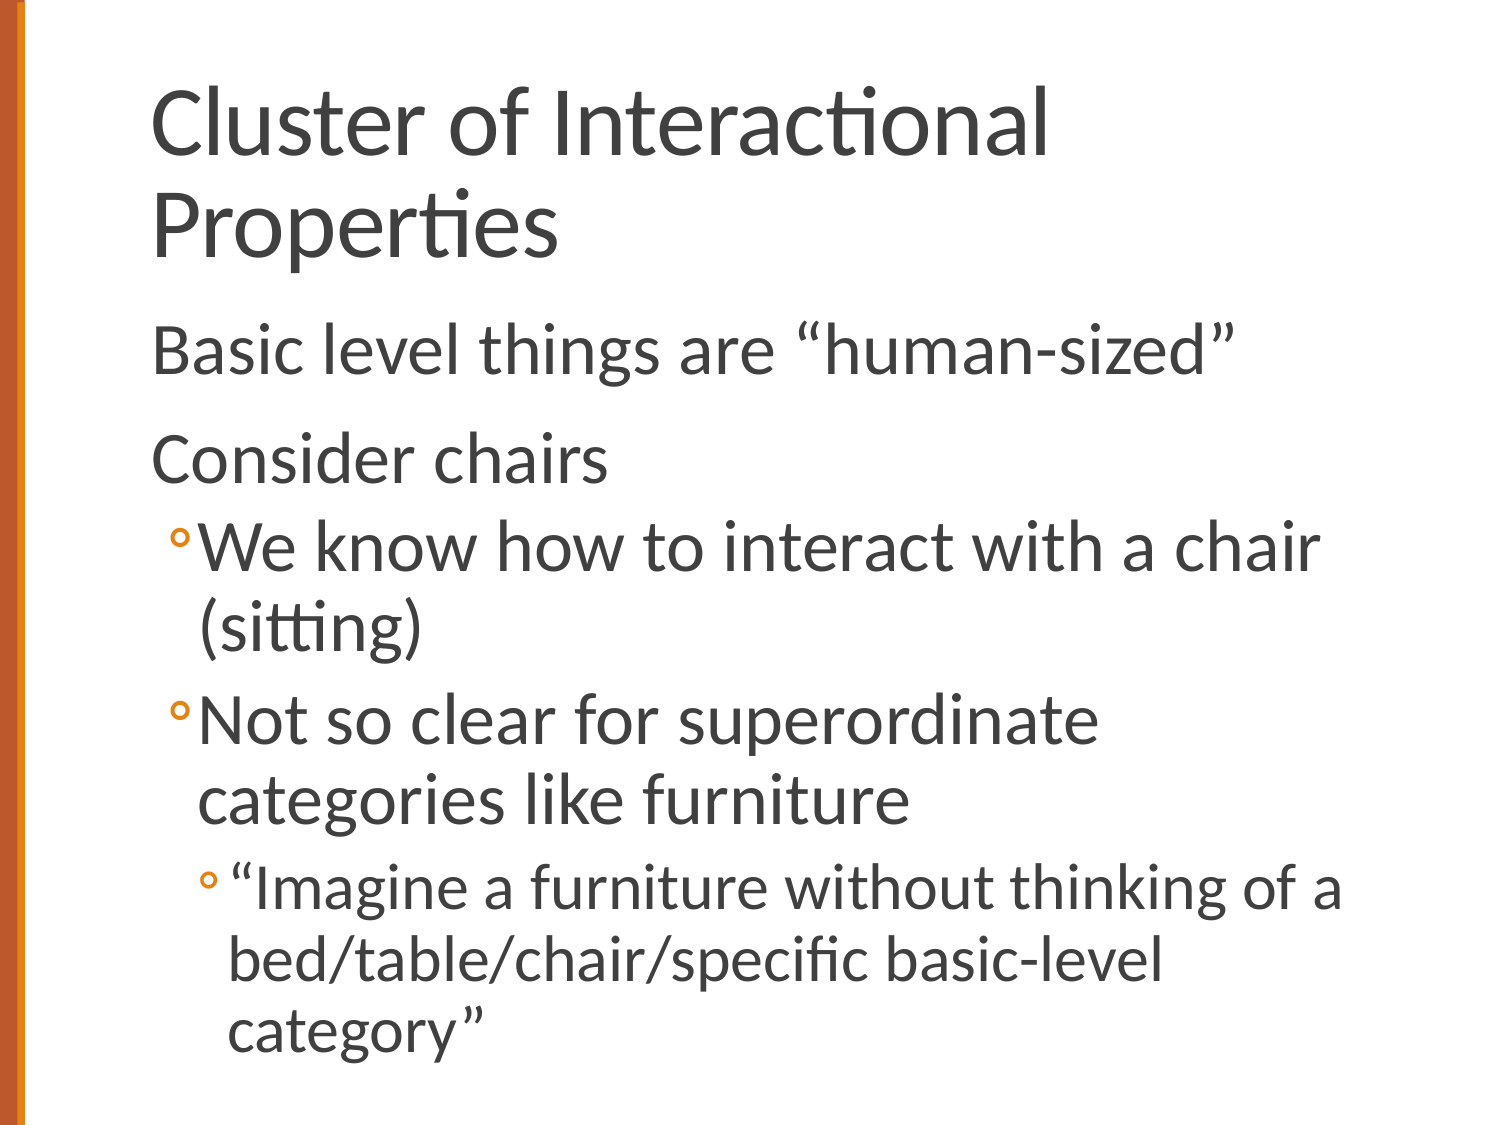

# Cluster of Interactional Properties
Basic level things are “human-sized”
Consider chairs
We know how to interact with a chair (sitting)
Not so clear for superordinate categories like furniture
“Imagine a furniture without thinking of a bed/table/chair/specific basic-level category”